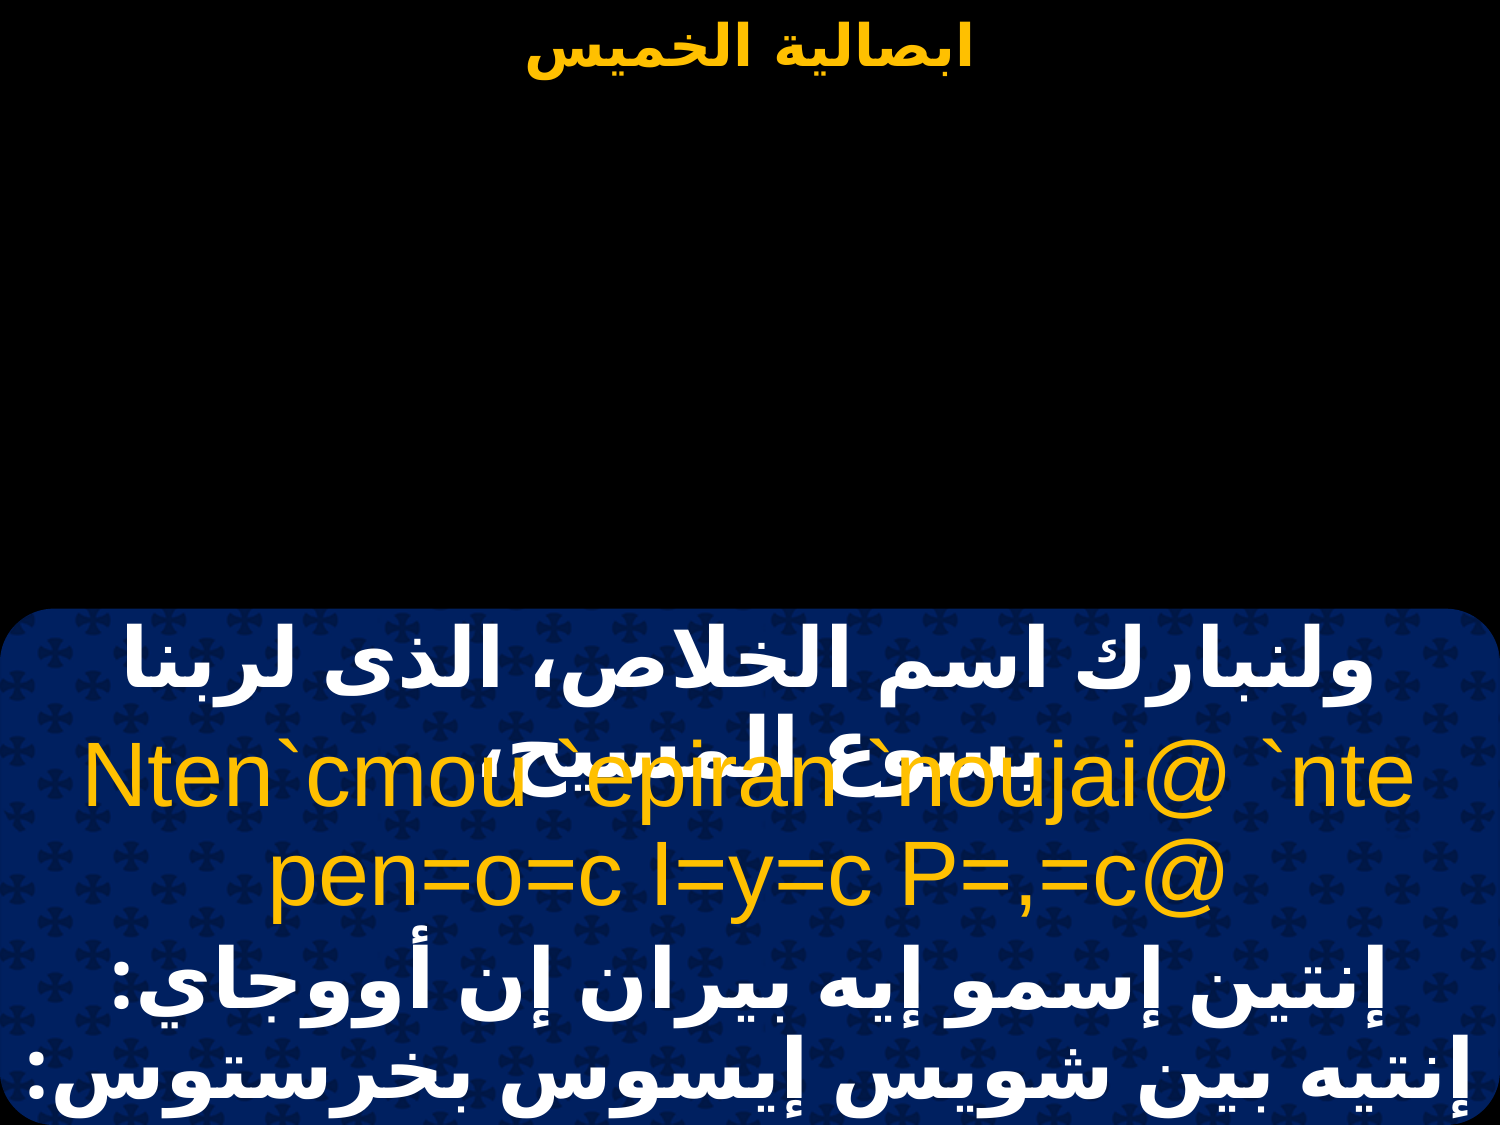

#
ولنبارك اسم الخلاص، الذى لربنا يسوع المسيح،
Nten`cmou `epiran `noujai@ `nte pen=o=c I=y=c P=,=c@
إنتين إسمو إيه بيران إن أووجاي: إنتيه بين شويس إيسوس بخرستوس: